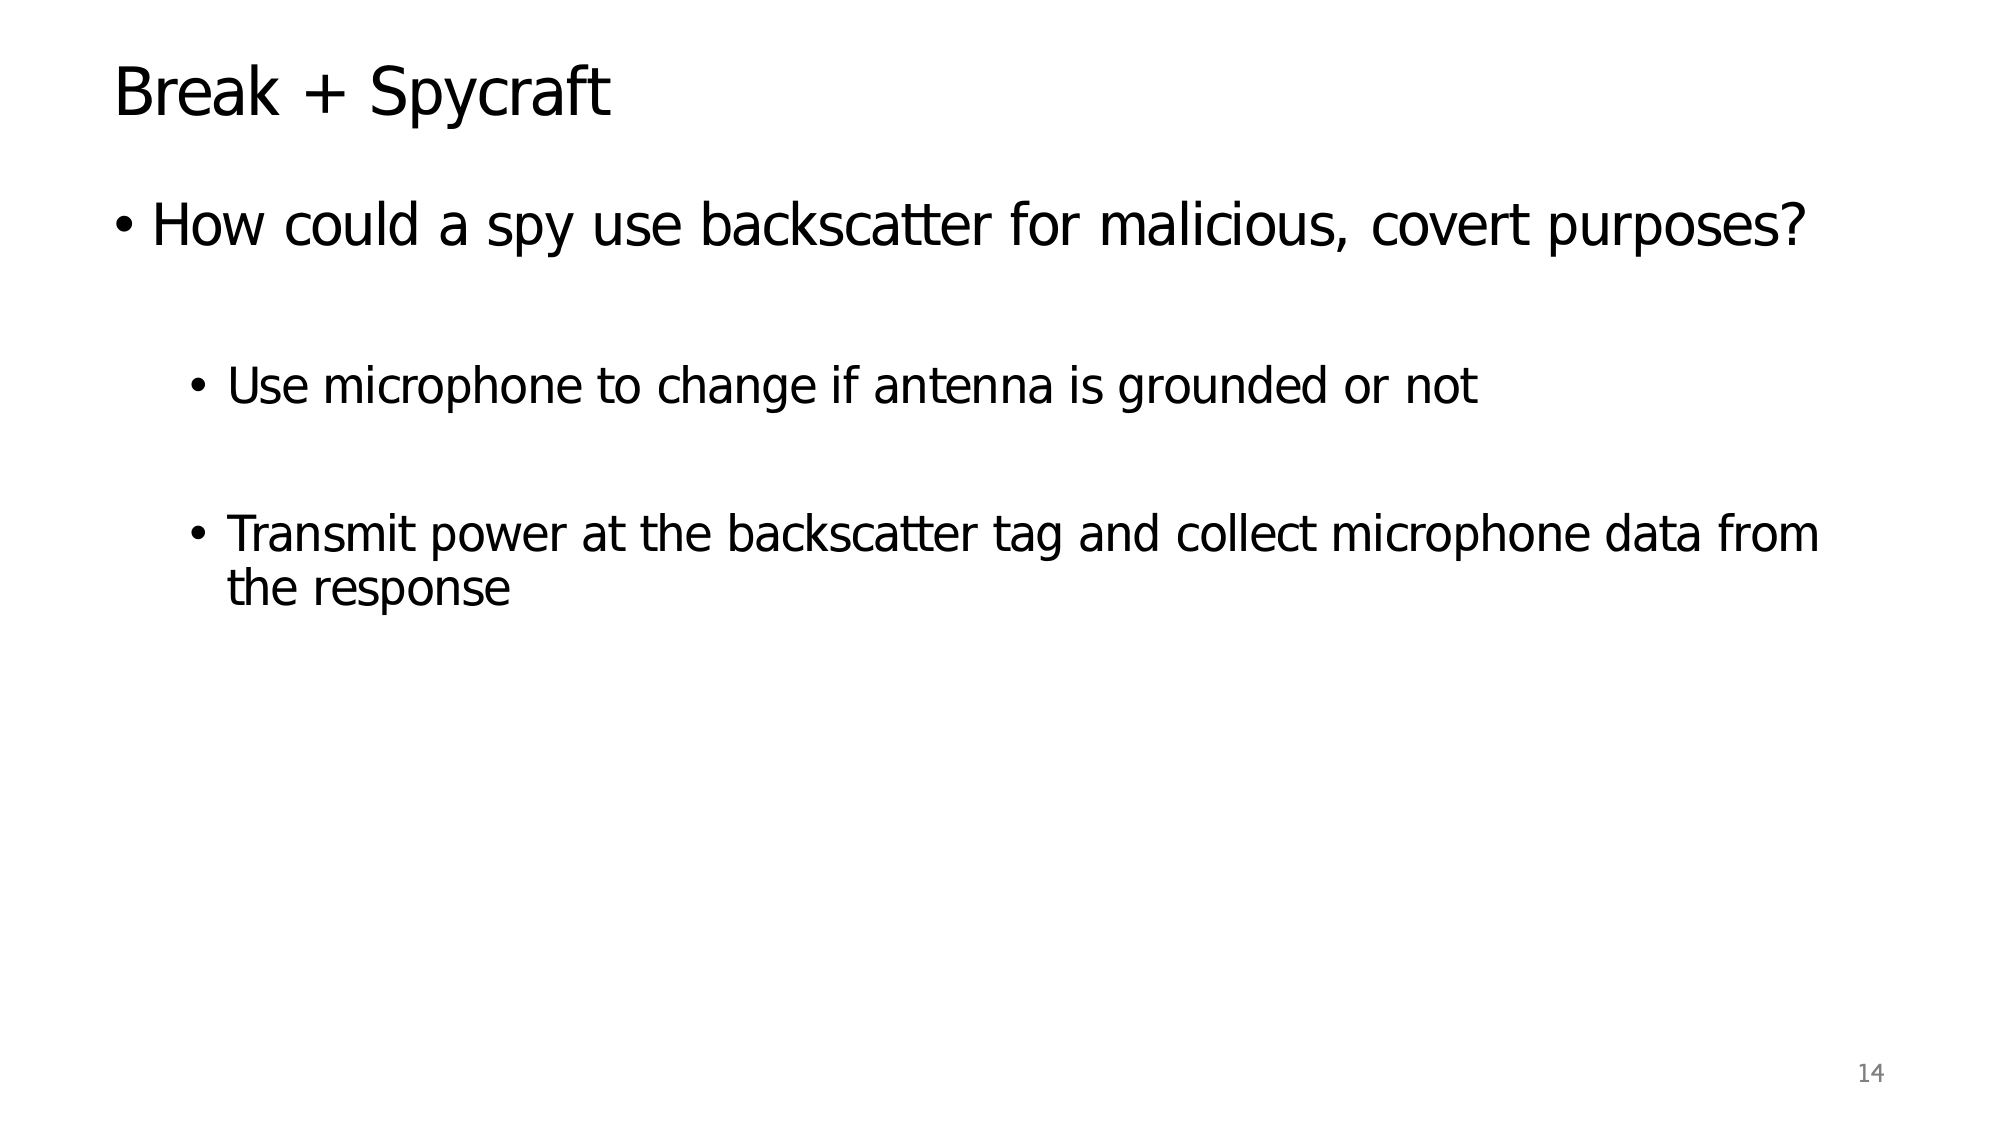

# Break + Spycraft
How could a spy use backscatter for malicious, covert purposes?

Use microphone to change if antenna is grounded or not

Transmit power at the backscatter tag and collect microphone data from the response
14